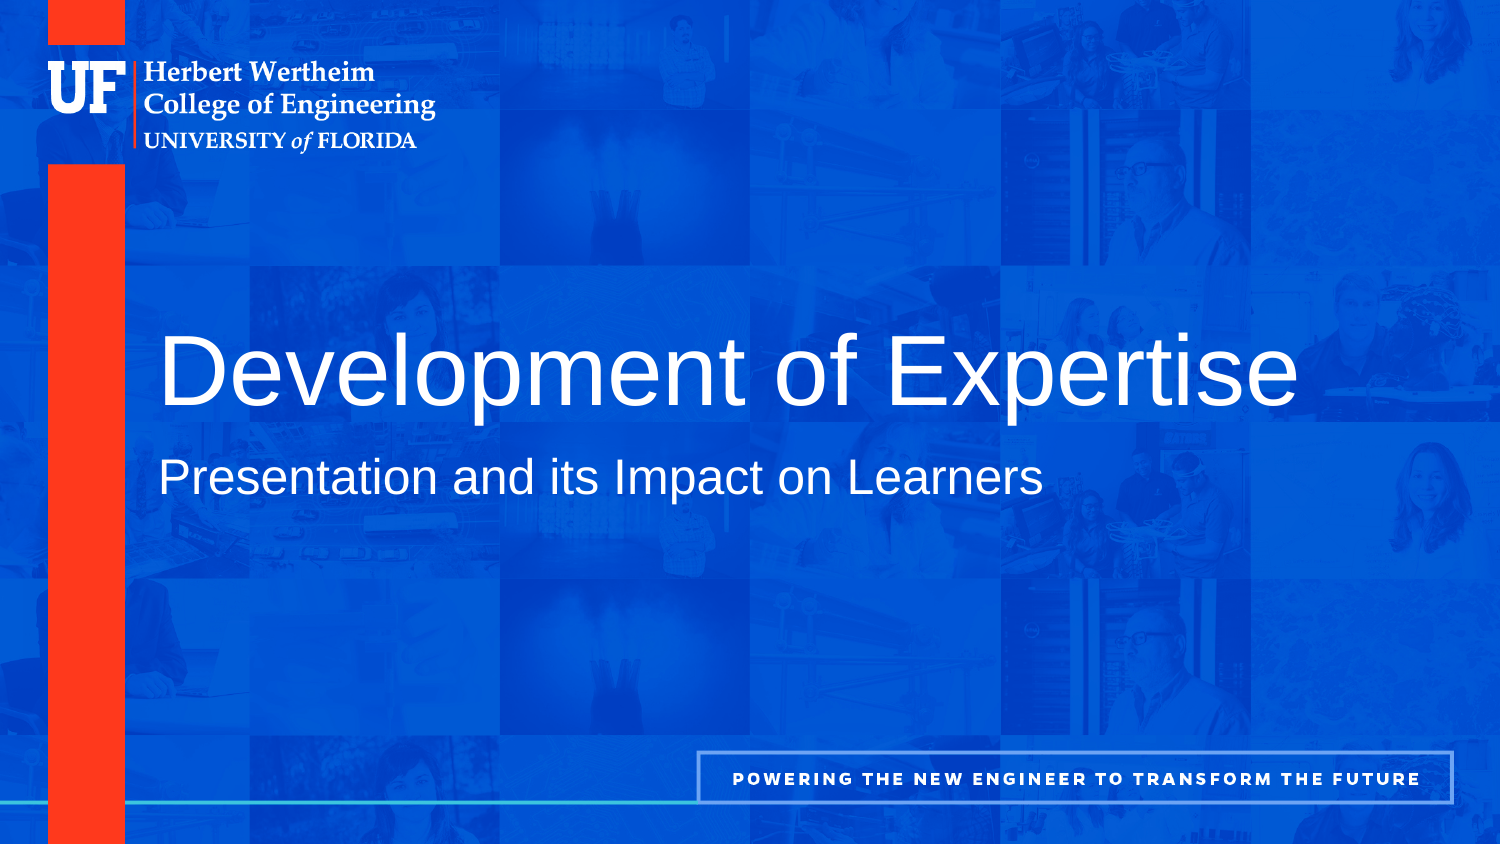

# Development of Expertise
Presentation and its Impact on Learners